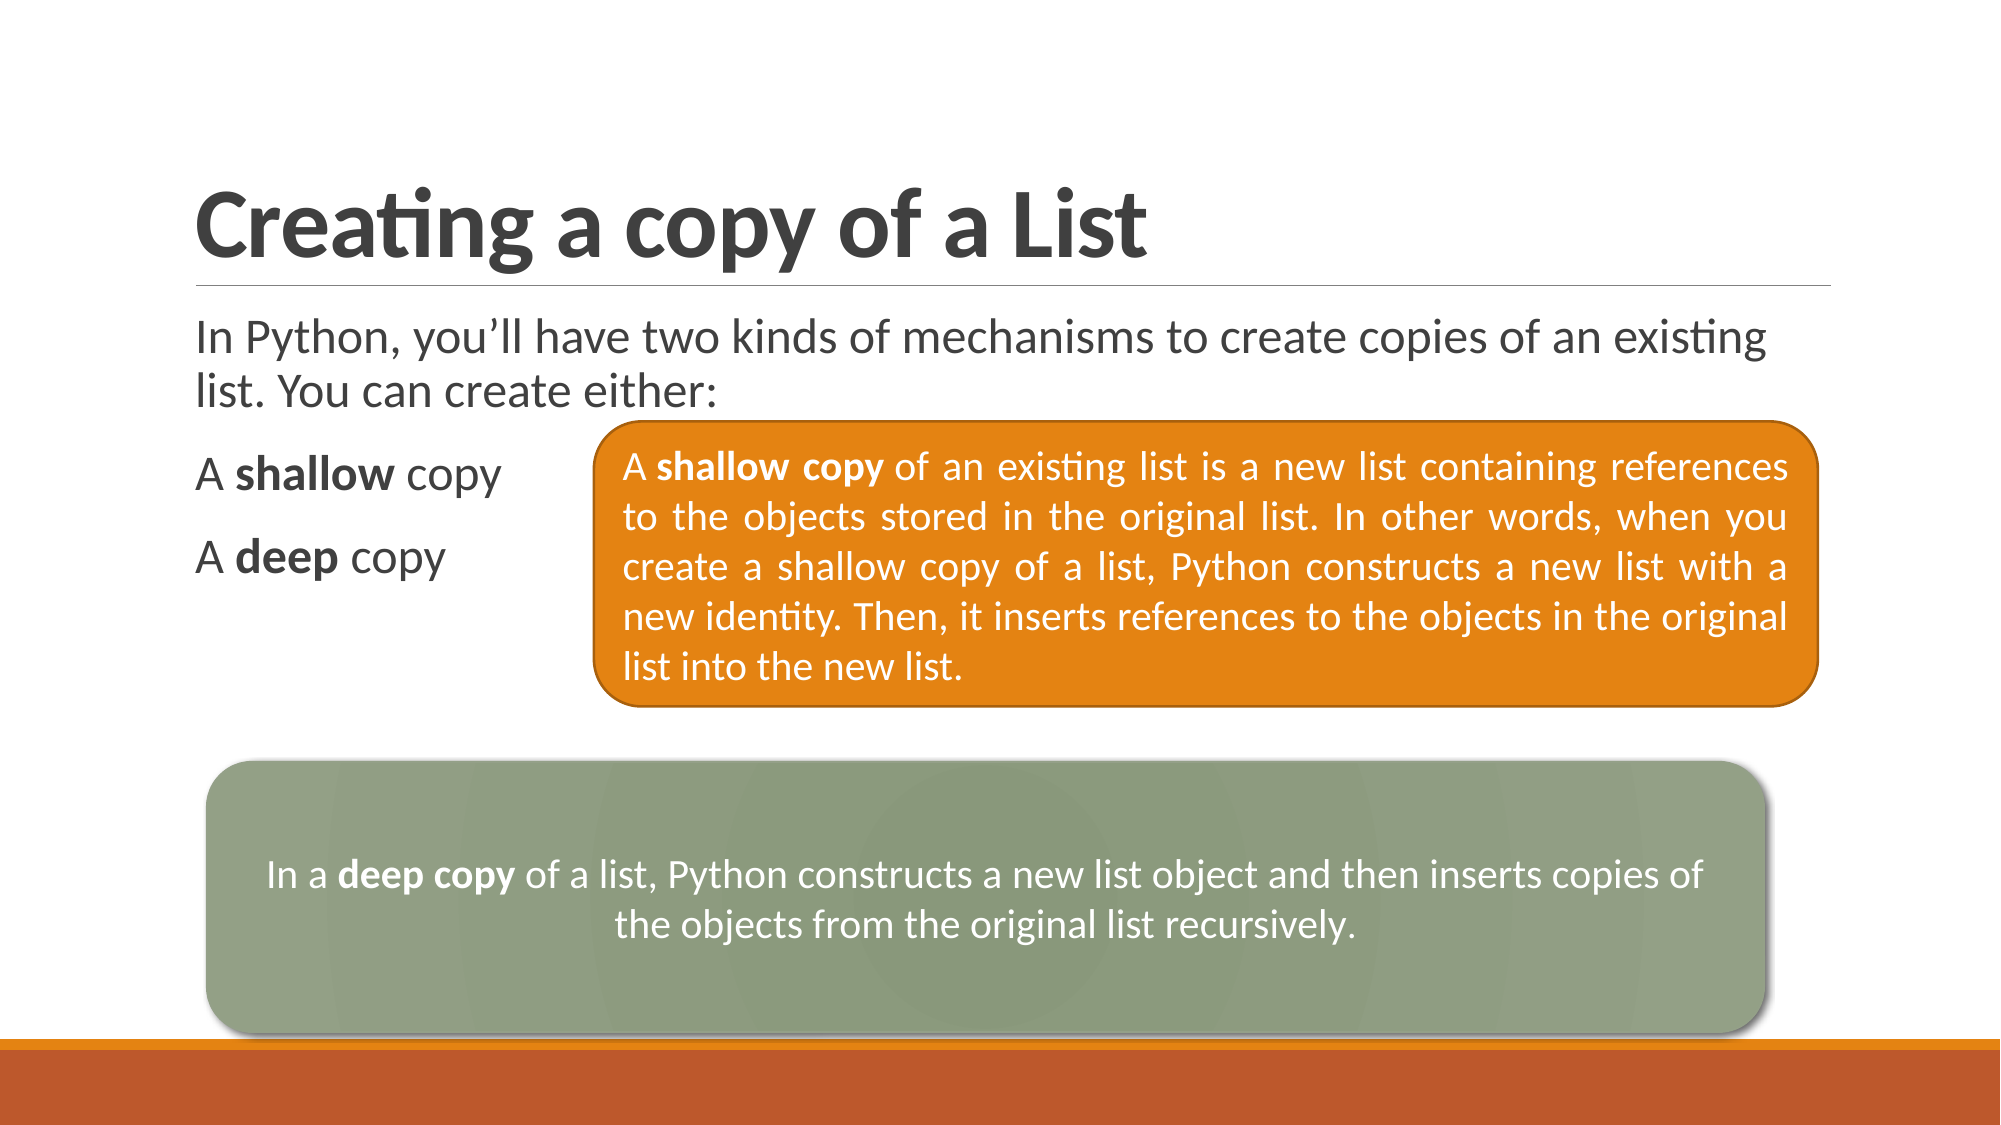

# Creating a copy of a List
In Python, you’ll have two kinds of mechanisms to create copies of an existing list. You can create either:
A shallow copy
A deep copy

A shallow copy of an existing list is a new list containing references to the objects stored in the original list. In other words, when you create a shallow copy of a list, Python constructs a new list with a new identity. Then, it inserts references to the objects in the original list into the new list.
In a deep copy of a list, Python constructs a new list object and then inserts copies of the objects from the original list recursively.